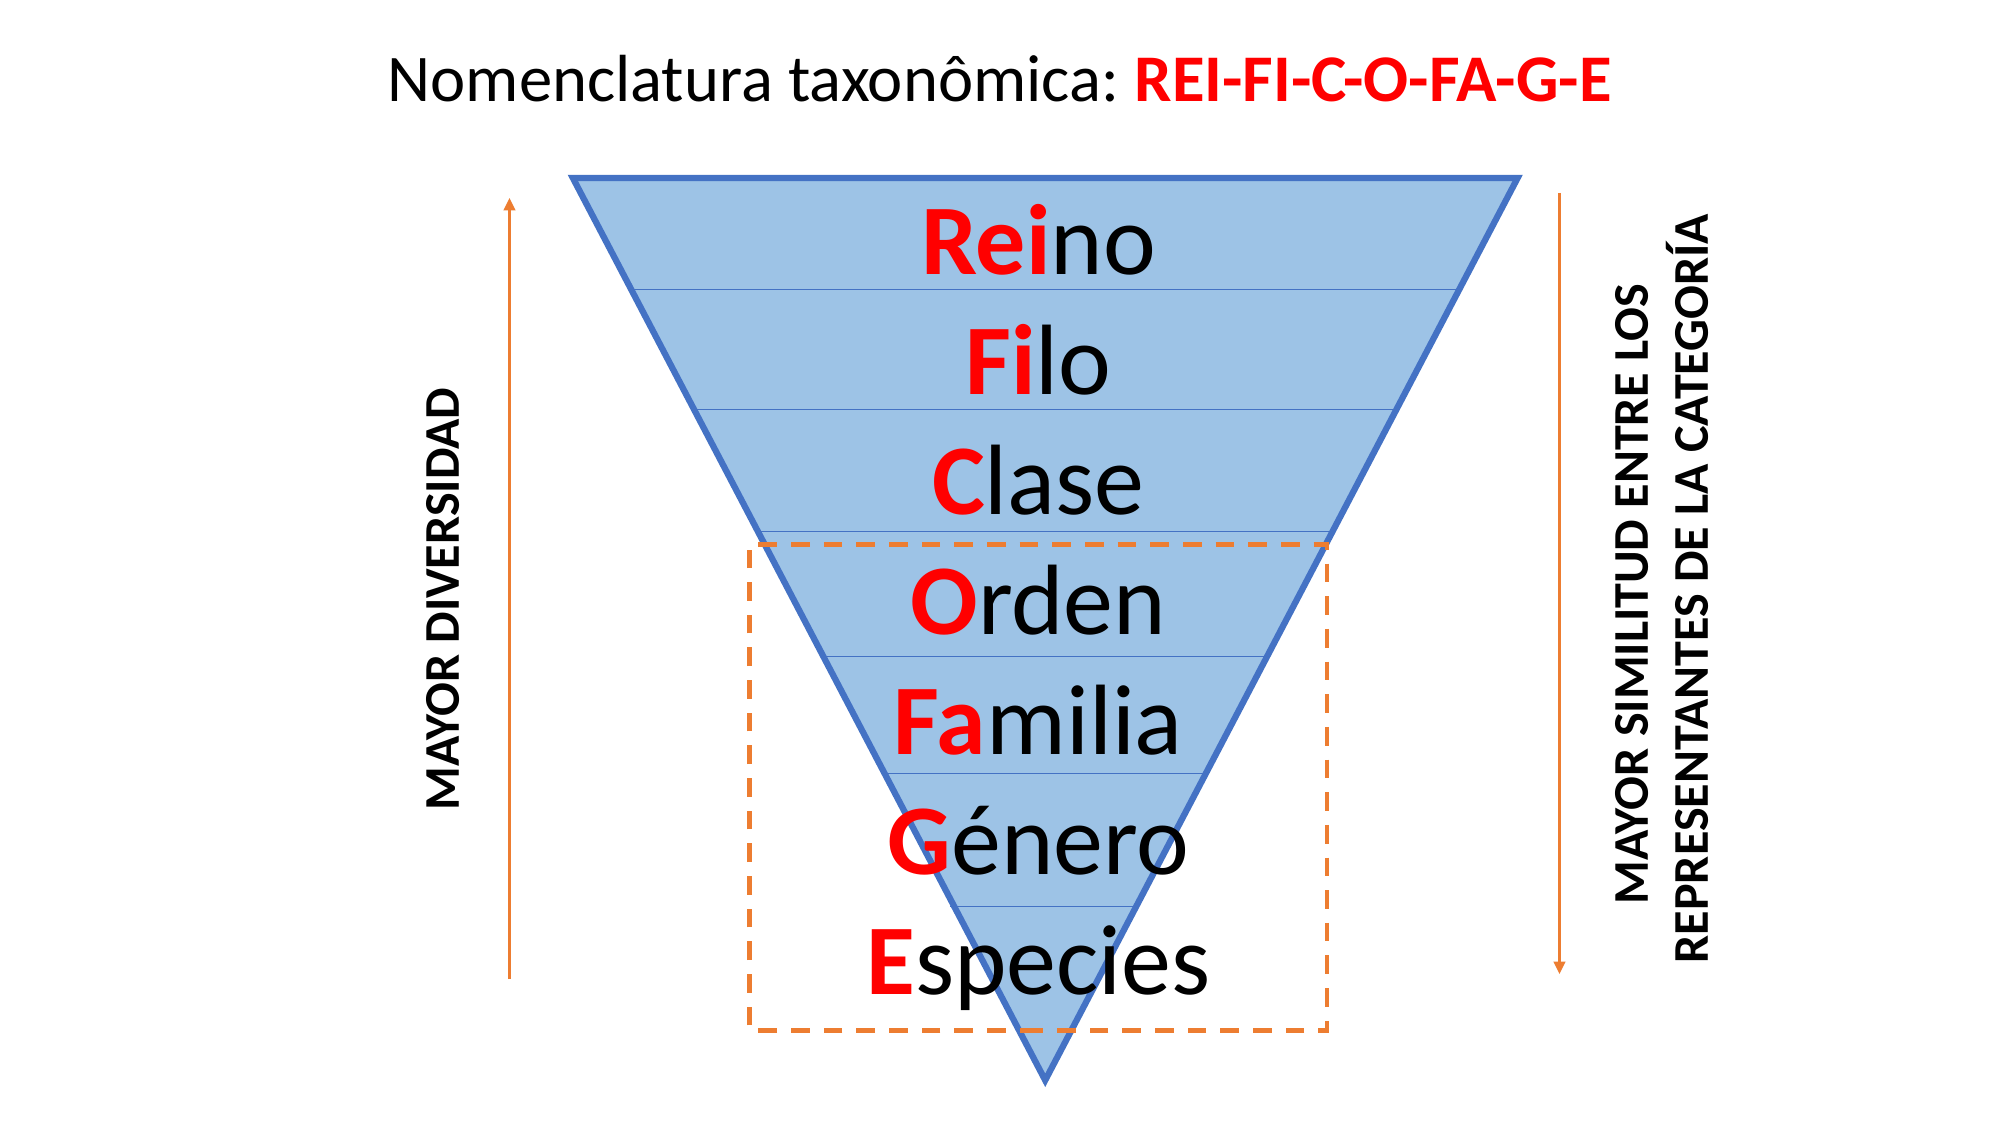

Nomenclatura taxonômica: REI-FI-C-O-FA-G-E
Reino
Filo
Clase
Orden
Familia
Género
Especies

MAYOR SIMILITUD ENTRE LOS
REPRESENTANTES DE LA CATEGORÍA

MAYOR DIVERSIDAD